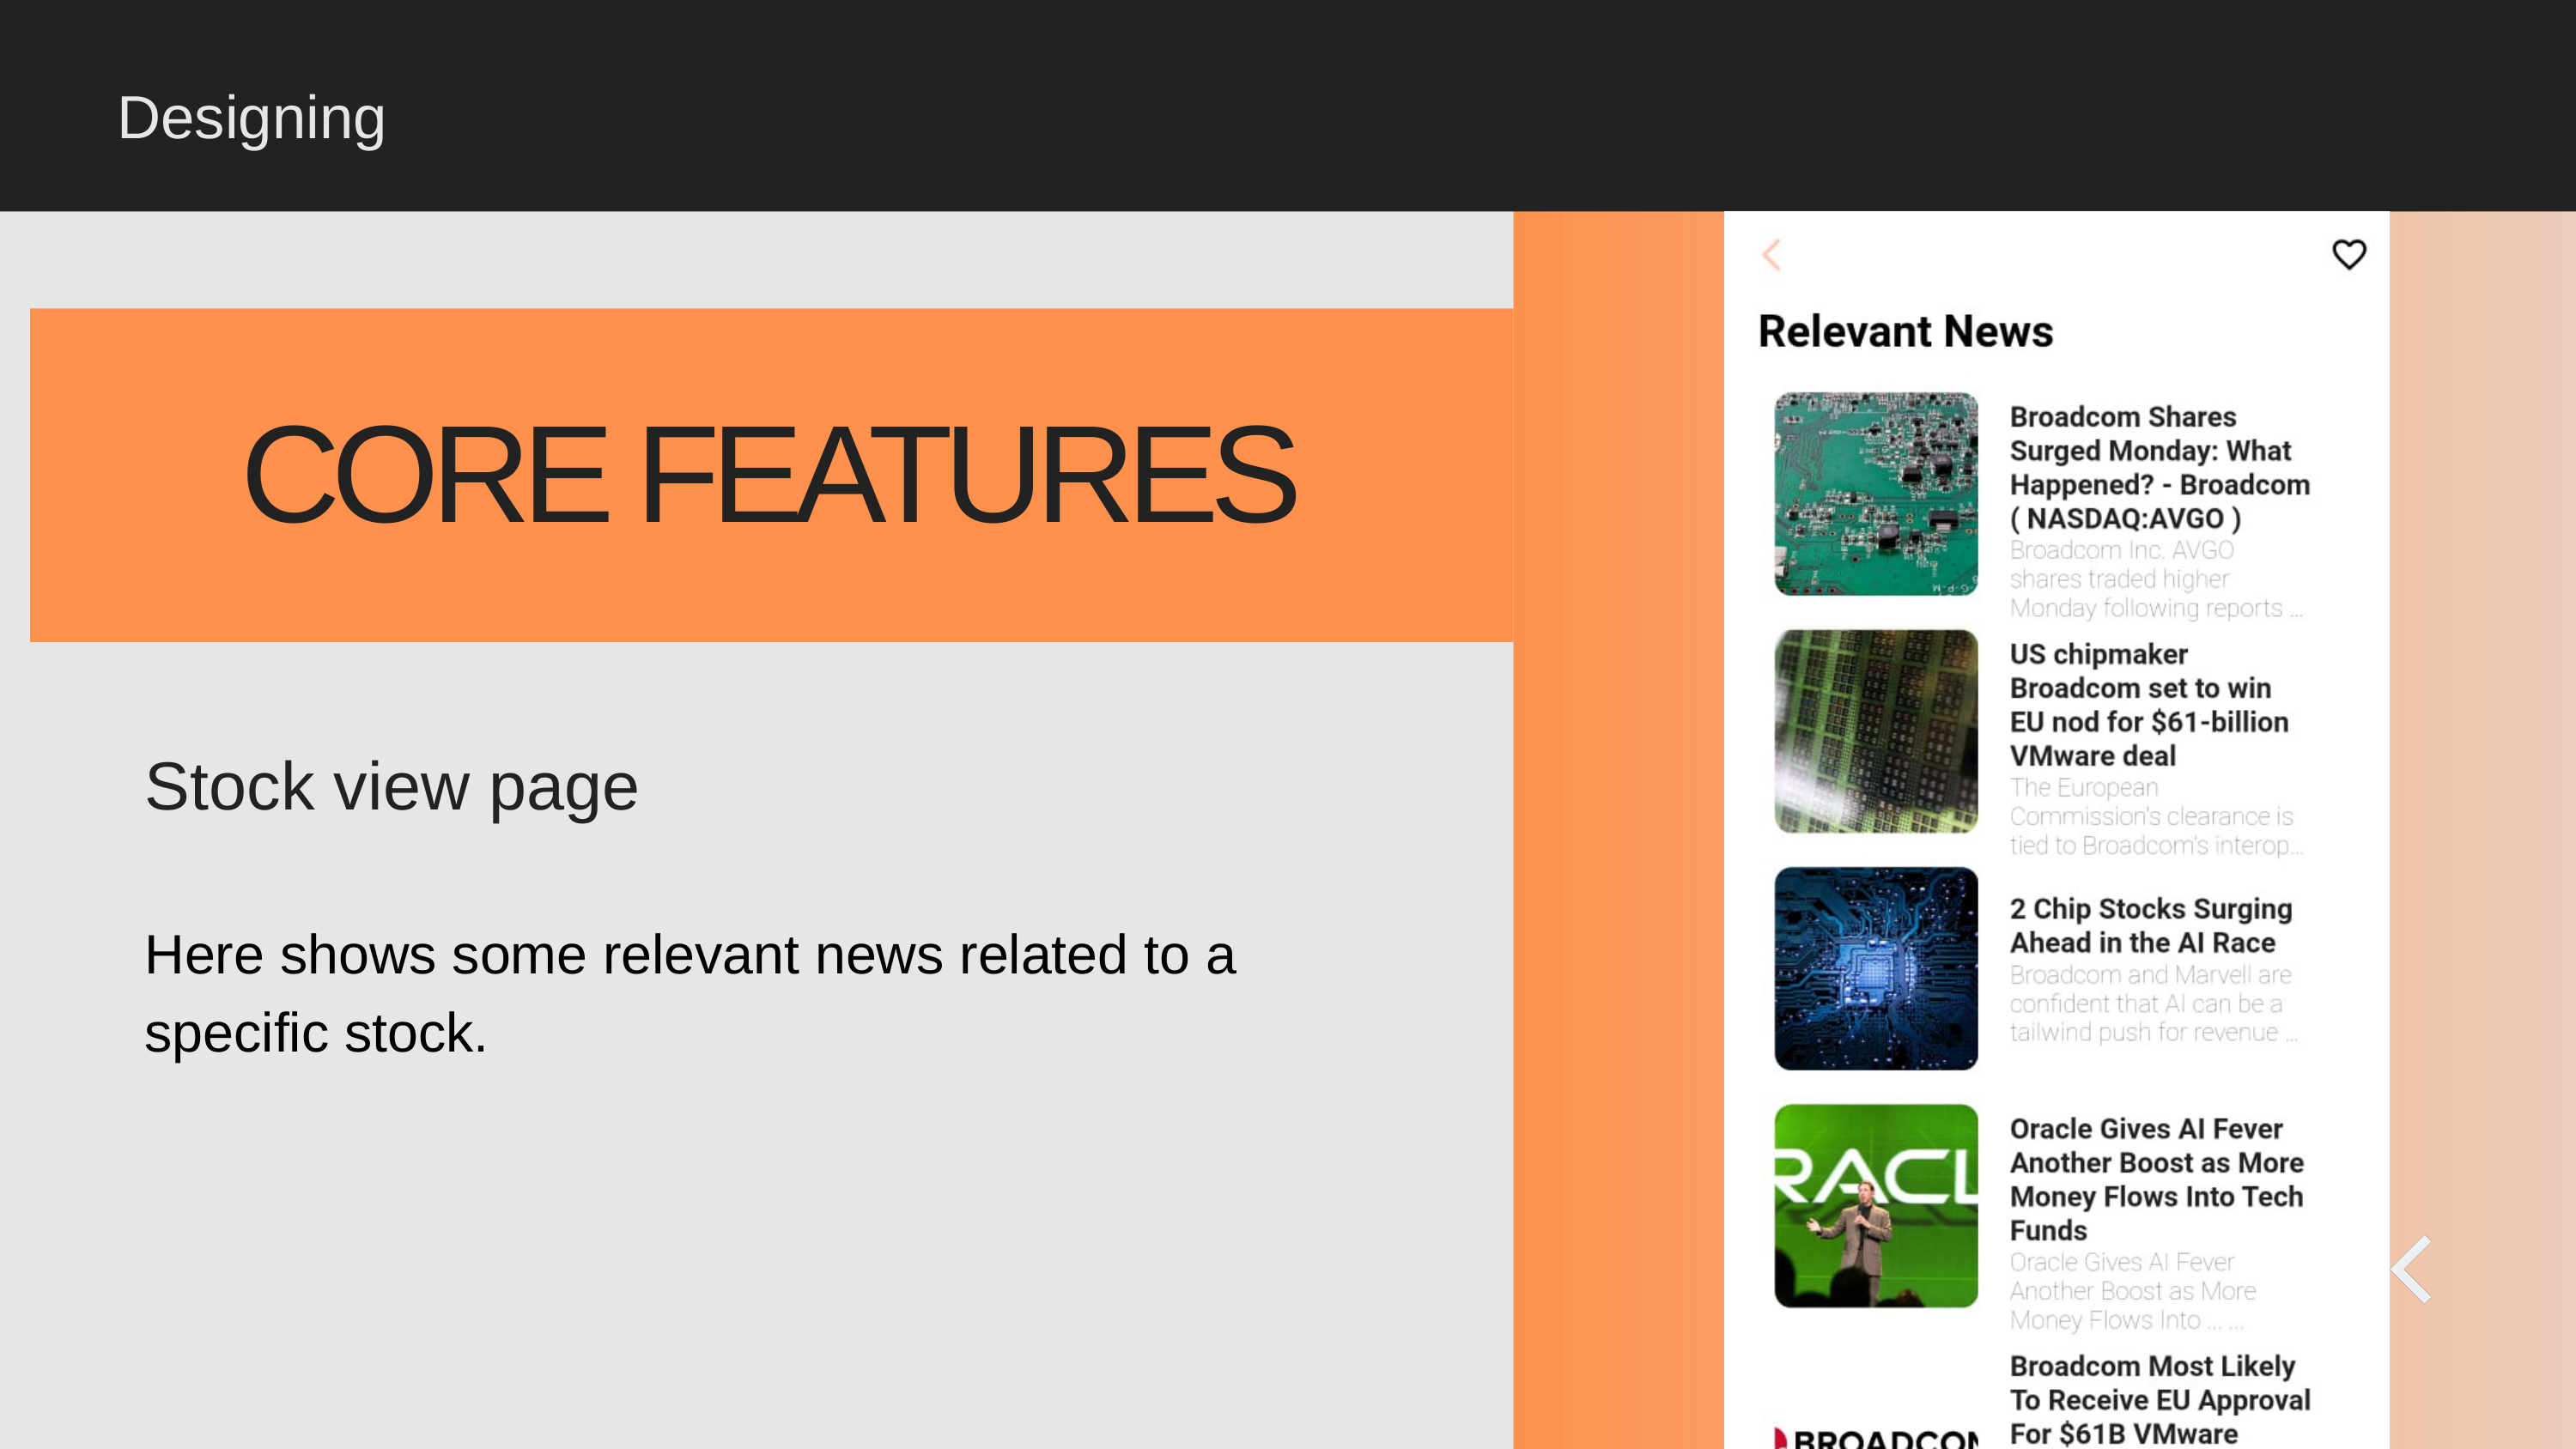

Designing

CORE FEATURES
Stock view page
Here shows some relevant news related to a specific stock.